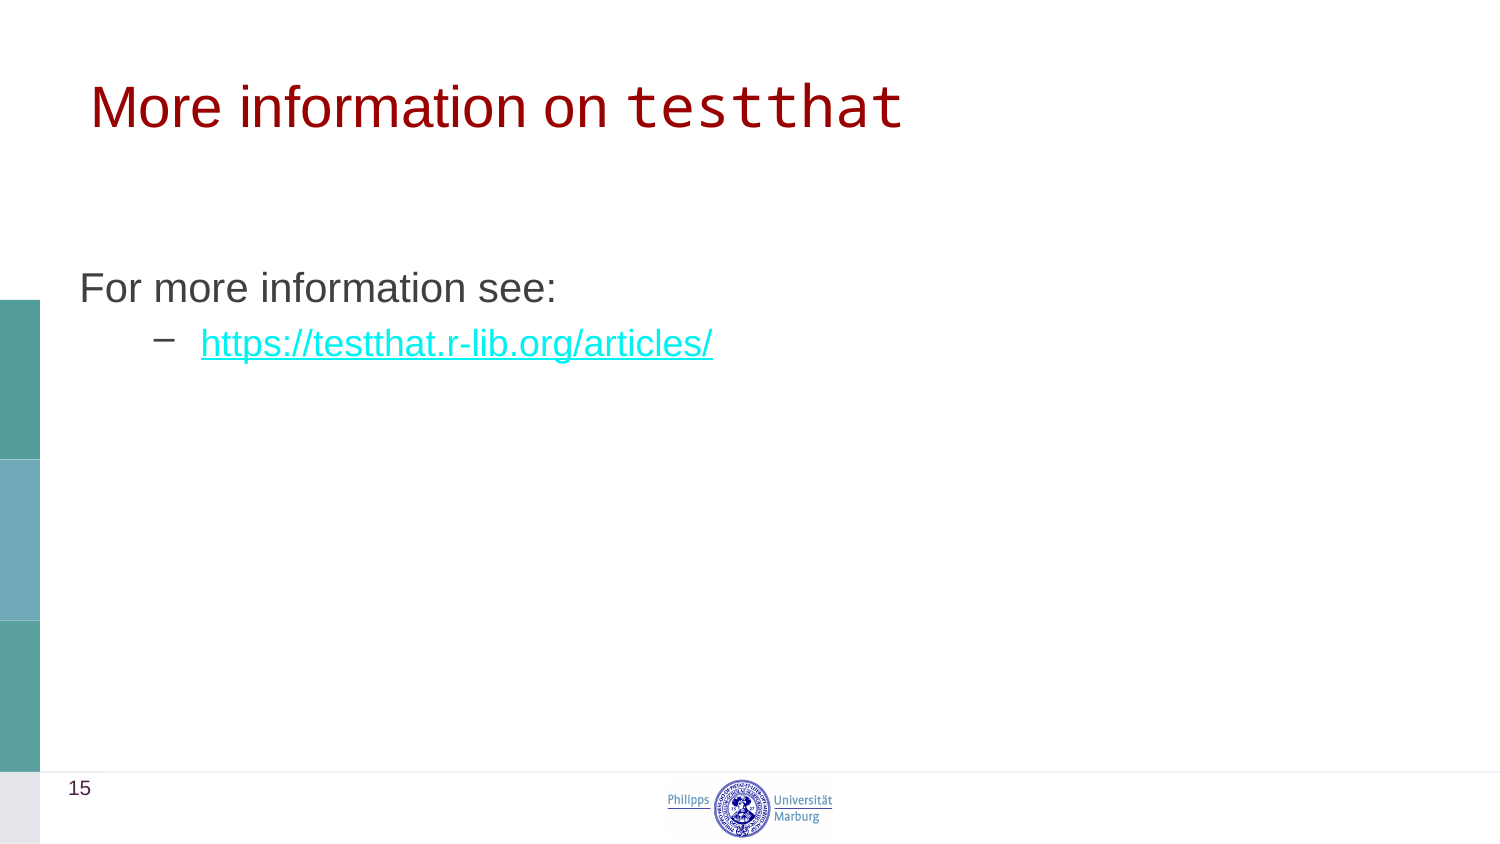

# More information on testthat
For more information see:
https://testthat.r-lib.org/articles/

15